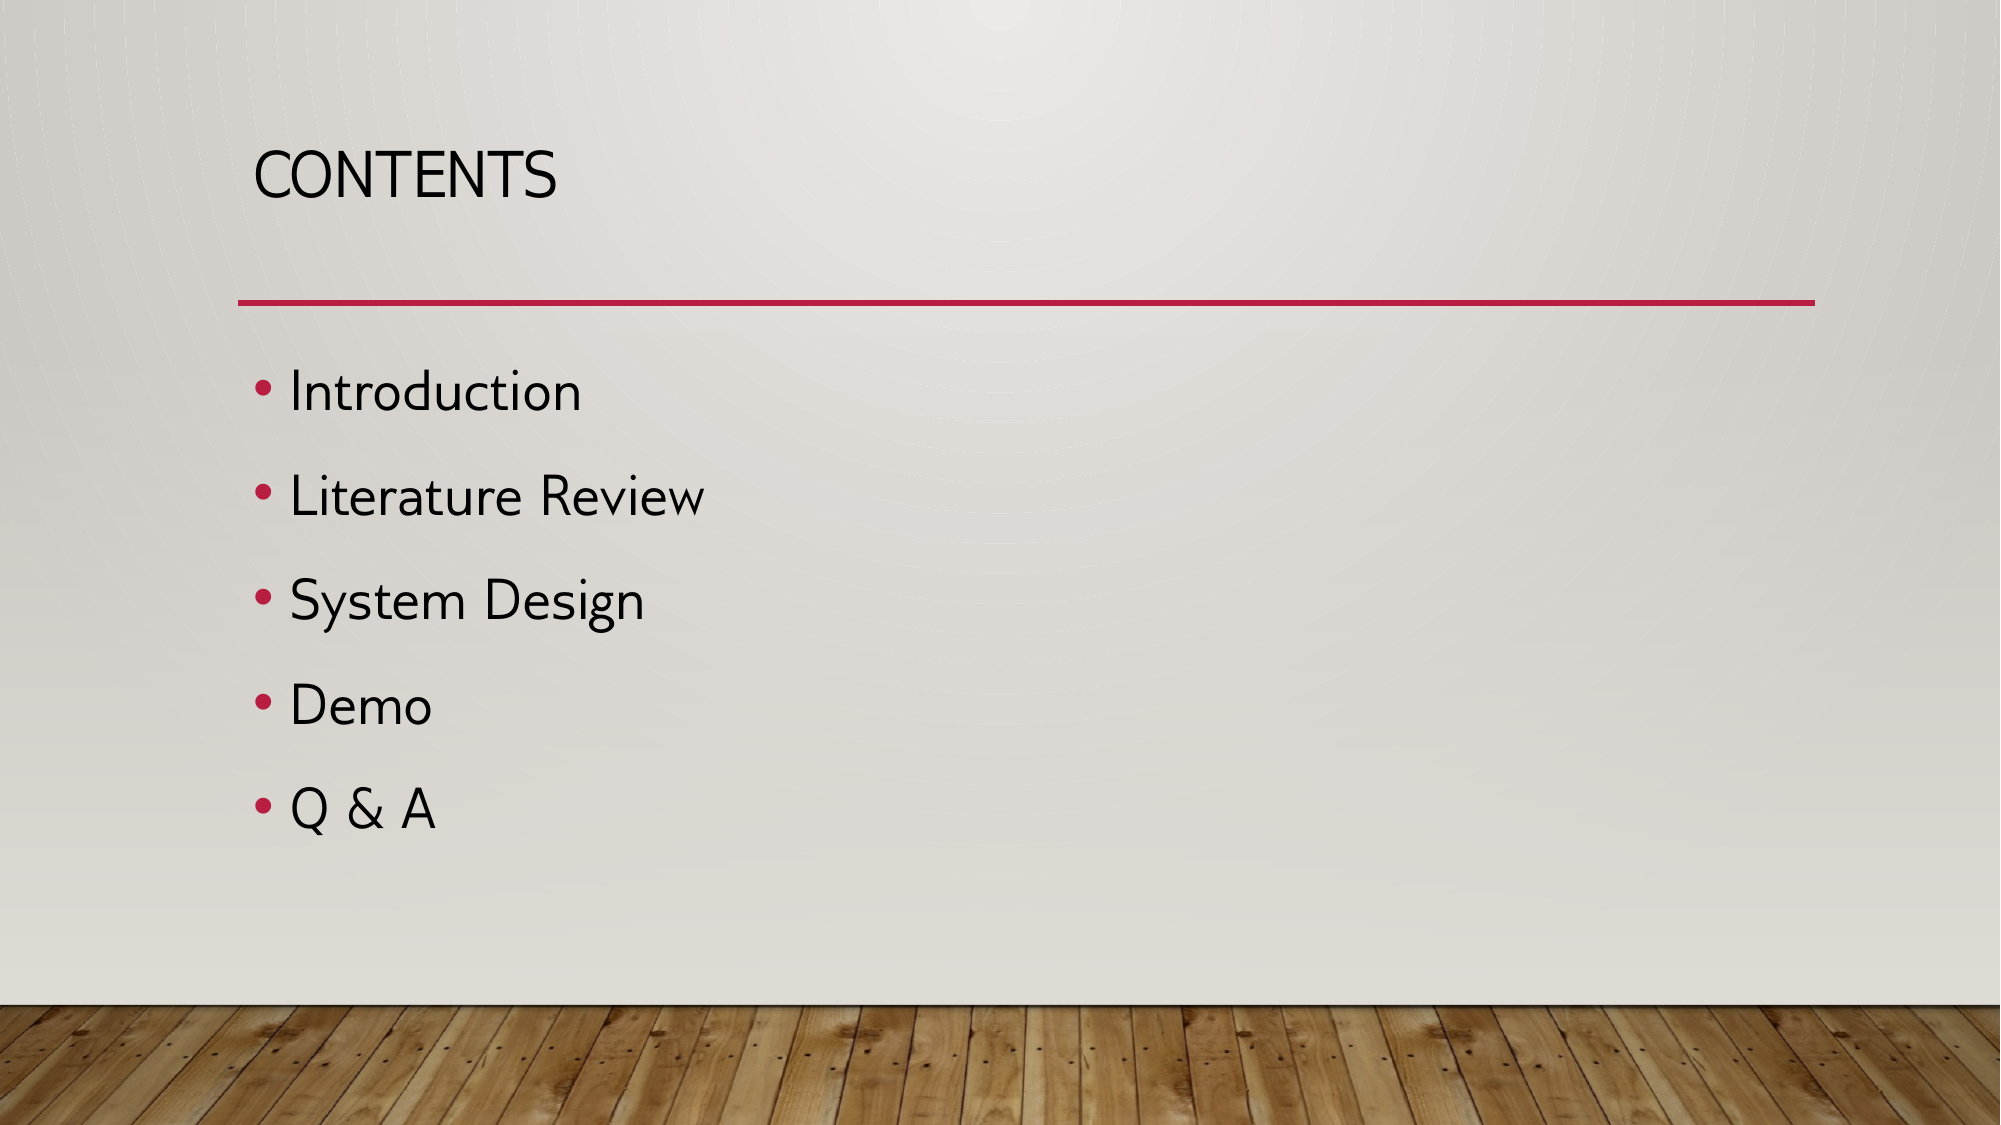

# Contents
Introduction
Literature Review
System Design
Demo
Q & A